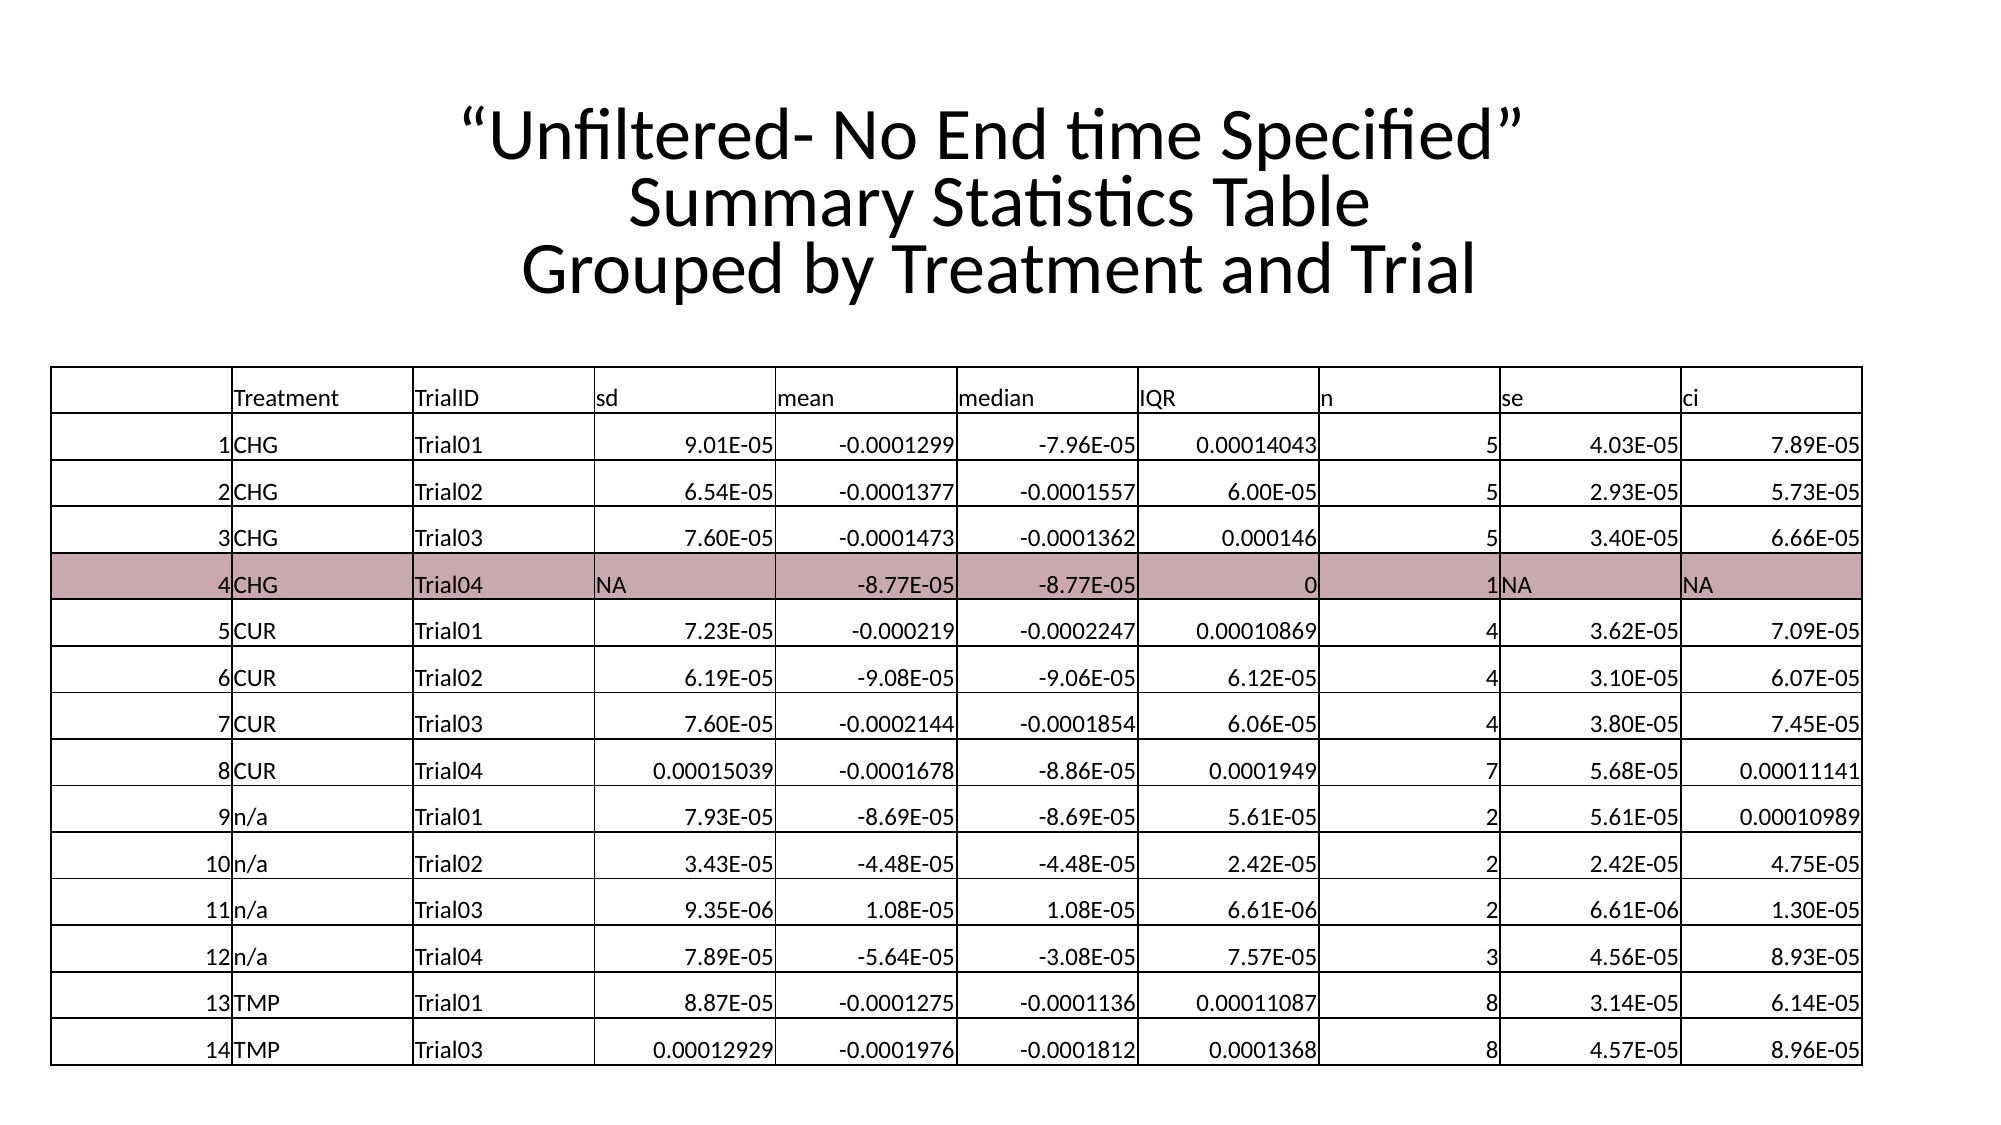

# “Unfiltered- No End time Specified” Summary Statistics Table Grouped by Treatment and Trial
|  | Treatment | TrialID | sd | mean | median | IQR | n | se | ci |
| --- | --- | --- | --- | --- | --- | --- | --- | --- | --- |
| 1 | CHG | Trial01 | 9.01E-05 | -0.0001299 | -7.96E-05 | 0.00014043 | 5 | 4.03E-05 | 7.89E-05 |
| 2 | CHG | Trial02 | 6.54E-05 | -0.0001377 | -0.0001557 | 6.00E-05 | 5 | 2.93E-05 | 5.73E-05 |
| 3 | CHG | Trial03 | 7.60E-05 | -0.0001473 | -0.0001362 | 0.000146 | 5 | 3.40E-05 | 6.66E-05 |
| 4 | CHG | Trial04 | NA | -8.77E-05 | -8.77E-05 | 0 | 1 | NA | NA |
| 5 | CUR | Trial01 | 7.23E-05 | -0.000219 | -0.0002247 | 0.00010869 | 4 | 3.62E-05 | 7.09E-05 |
| 6 | CUR | Trial02 | 6.19E-05 | -9.08E-05 | -9.06E-05 | 6.12E-05 | 4 | 3.10E-05 | 6.07E-05 |
| 7 | CUR | Trial03 | 7.60E-05 | -0.0002144 | -0.0001854 | 6.06E-05 | 4 | 3.80E-05 | 7.45E-05 |
| 8 | CUR | Trial04 | 0.00015039 | -0.0001678 | -8.86E-05 | 0.0001949 | 7 | 5.68E-05 | 0.00011141 |
| 9 | n/a | Trial01 | 7.93E-05 | -8.69E-05 | -8.69E-05 | 5.61E-05 | 2 | 5.61E-05 | 0.00010989 |
| 10 | n/a | Trial02 | 3.43E-05 | -4.48E-05 | -4.48E-05 | 2.42E-05 | 2 | 2.42E-05 | 4.75E-05 |
| 11 | n/a | Trial03 | 9.35E-06 | 1.08E-05 | 1.08E-05 | 6.61E-06 | 2 | 6.61E-06 | 1.30E-05 |
| 12 | n/a | Trial04 | 7.89E-05 | -5.64E-05 | -3.08E-05 | 7.57E-05 | 3 | 4.56E-05 | 8.93E-05 |
| 13 | TMP | Trial01 | 8.87E-05 | -0.0001275 | -0.0001136 | 0.00011087 | 8 | 3.14E-05 | 6.14E-05 |
| 14 | TMP | Trial03 | 0.00012929 | -0.0001976 | -0.0001812 | 0.0001368 | 8 | 4.57E-05 | 8.96E-05 |